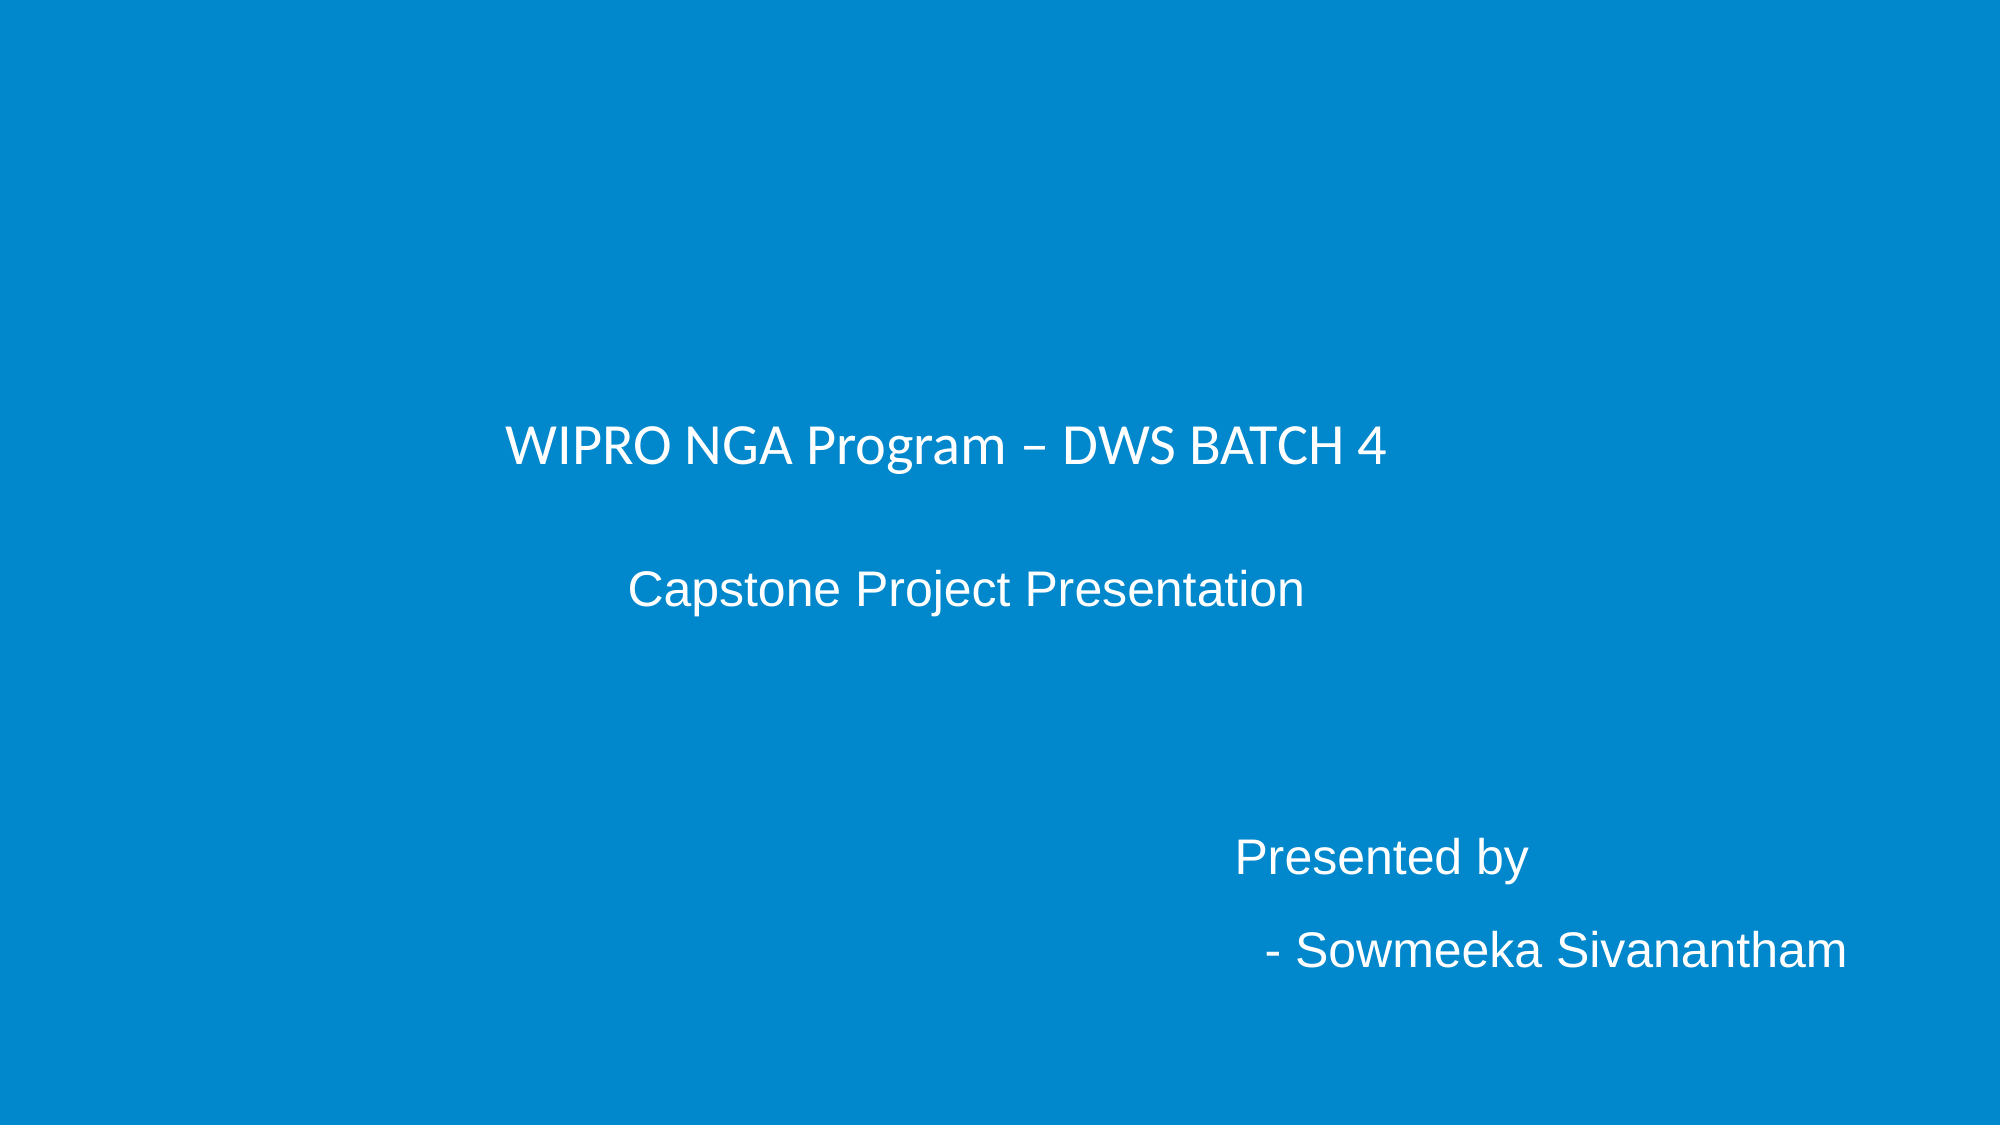

WIPRO NGA Program – DWS BATCH 4
Capstone Project Presentation
Presented by

- Sowmeeka Sivanantham